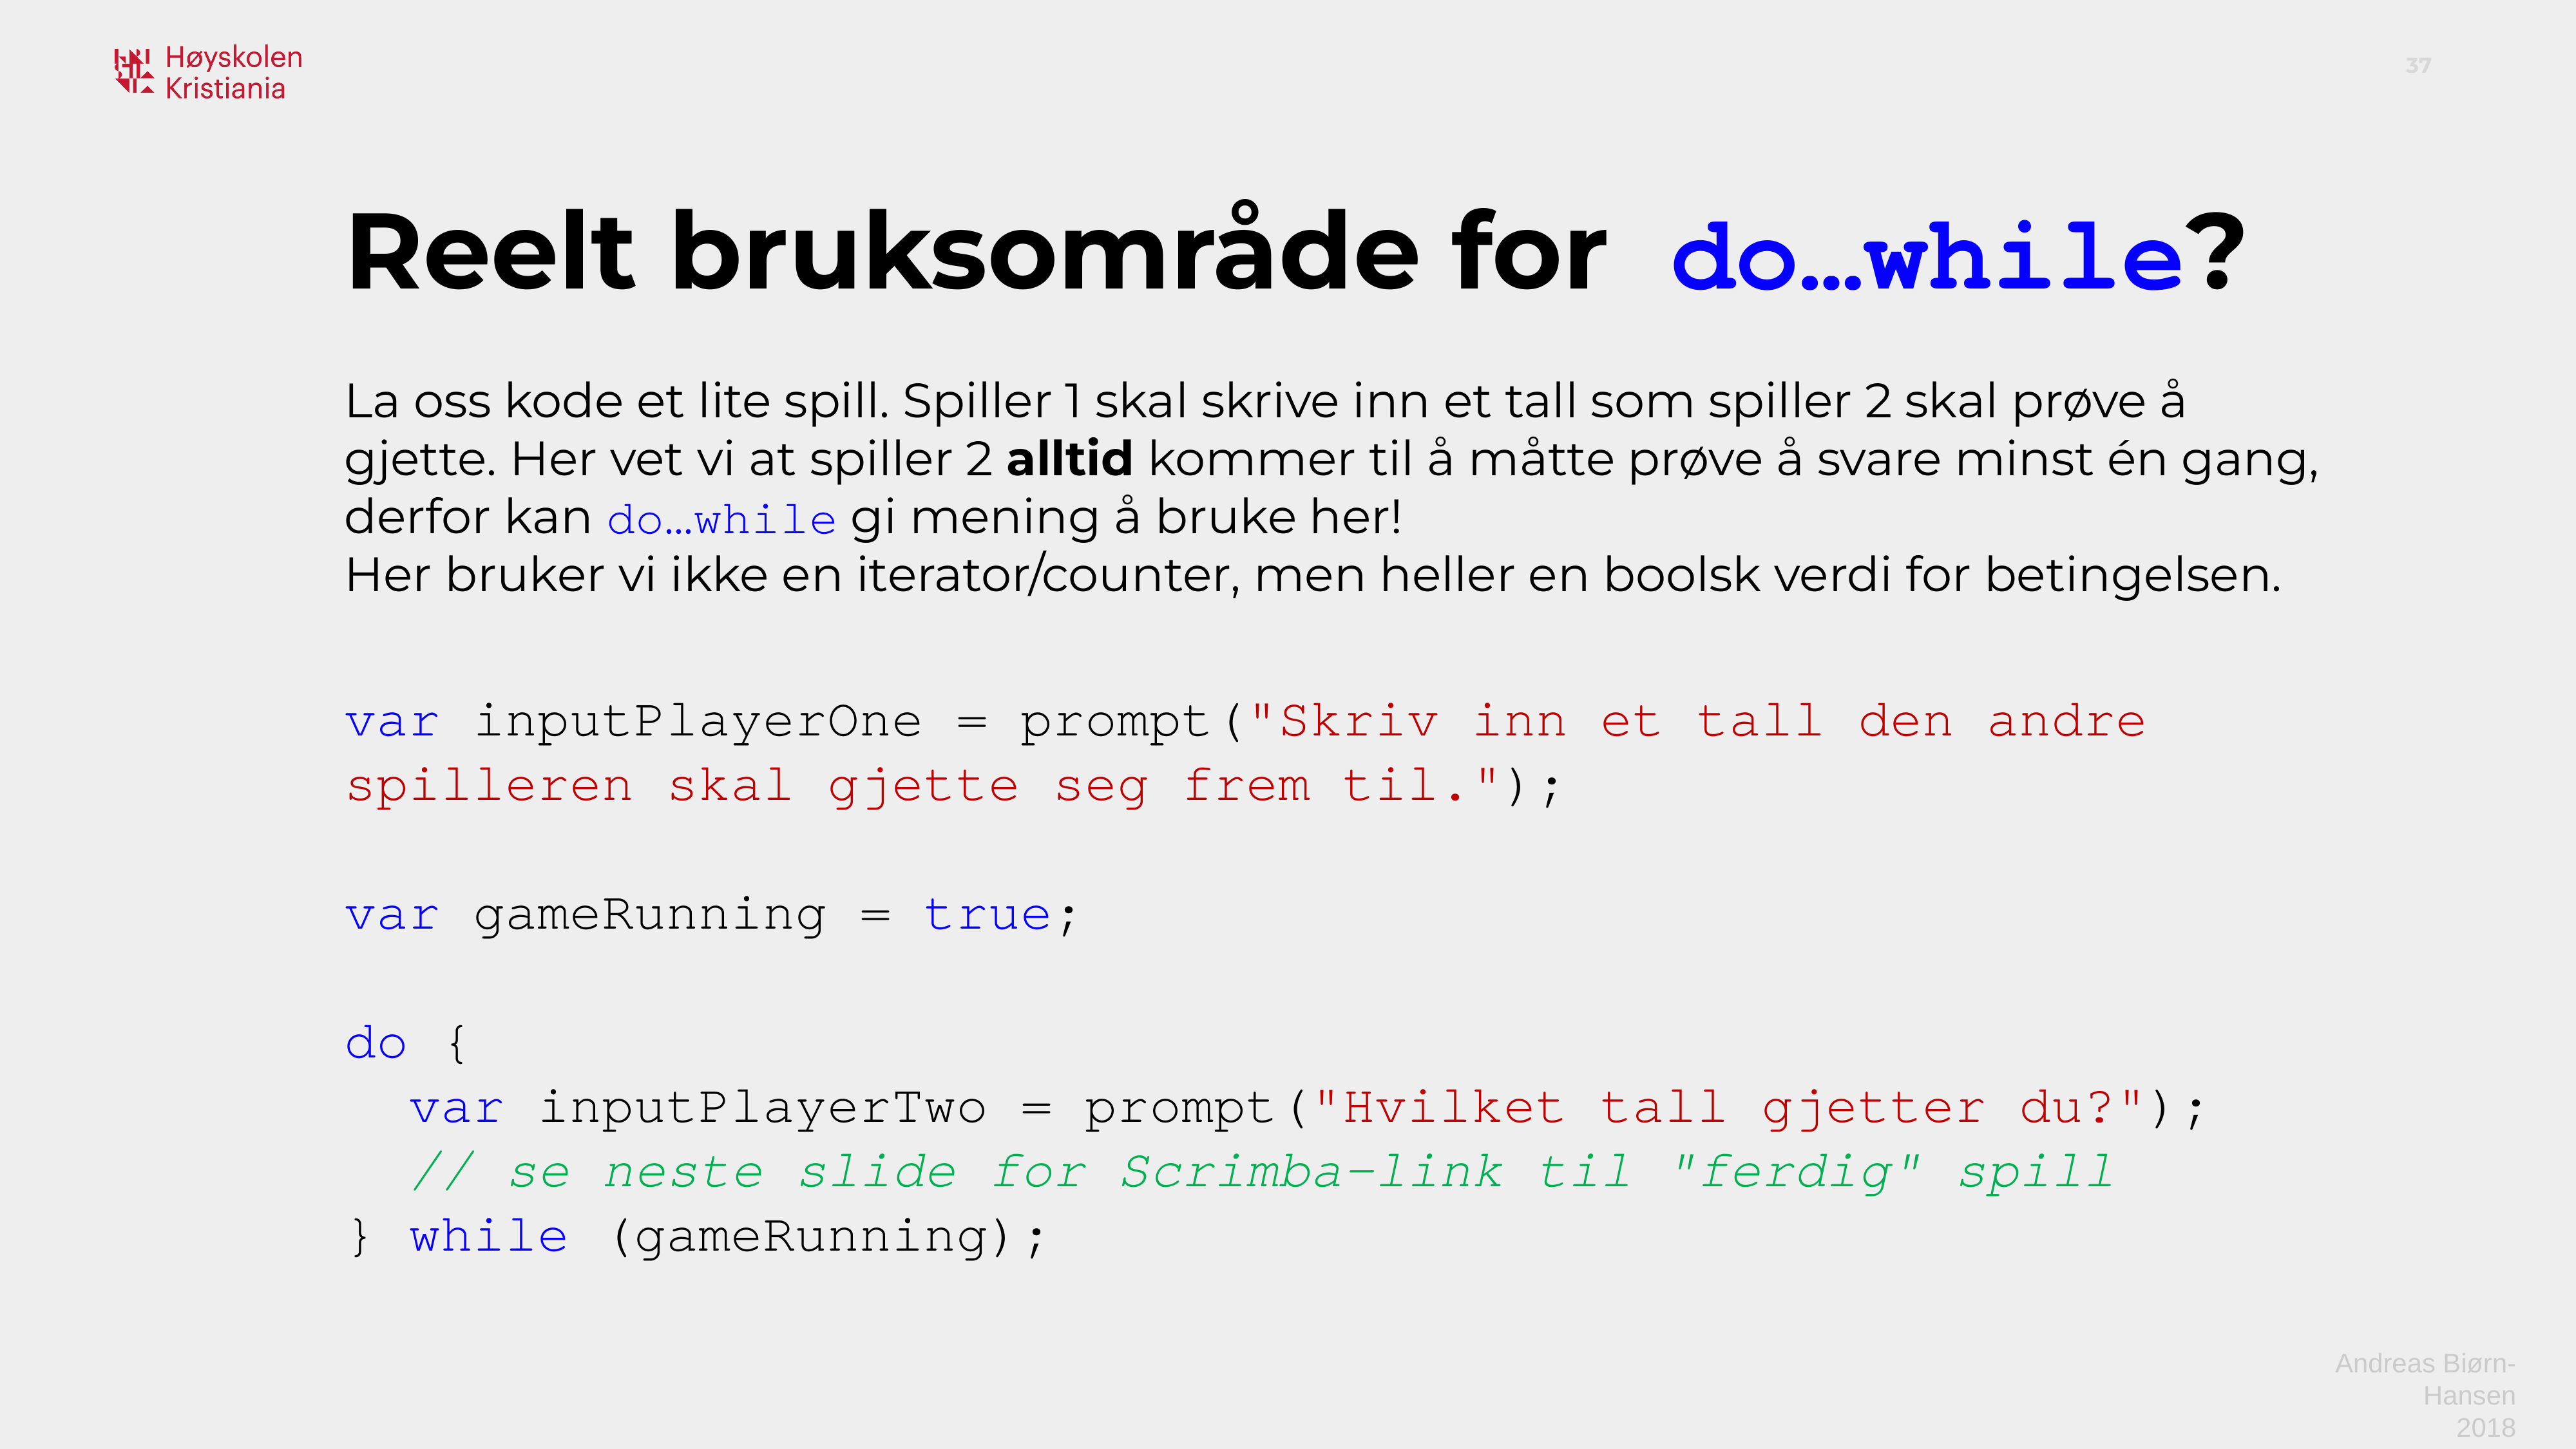

Reelt bruksområde for  do…while?
La oss kode et lite spill. Spiller 1 skal skrive inn et tall som spiller 2 skal prøve å gjette. Her vet vi at spiller 2 alltid kommer til å måtte prøve å svare minst én gang, derfor kan do…while gi mening å bruke her!
Her bruker vi ikke en iterator/counter, men heller en boolsk verdi for betingelsen.

var inputPlayerOne = prompt("Skriv inn et tall den andre spilleren skal gjette seg frem til.");

var gameRunning = true;
do {
  var inputPlayerTwo = prompt("Hvilket tall gjetter du?");
  // se neste slide for Scrimba-link til "ferdig" spill
} while (gameRunning);